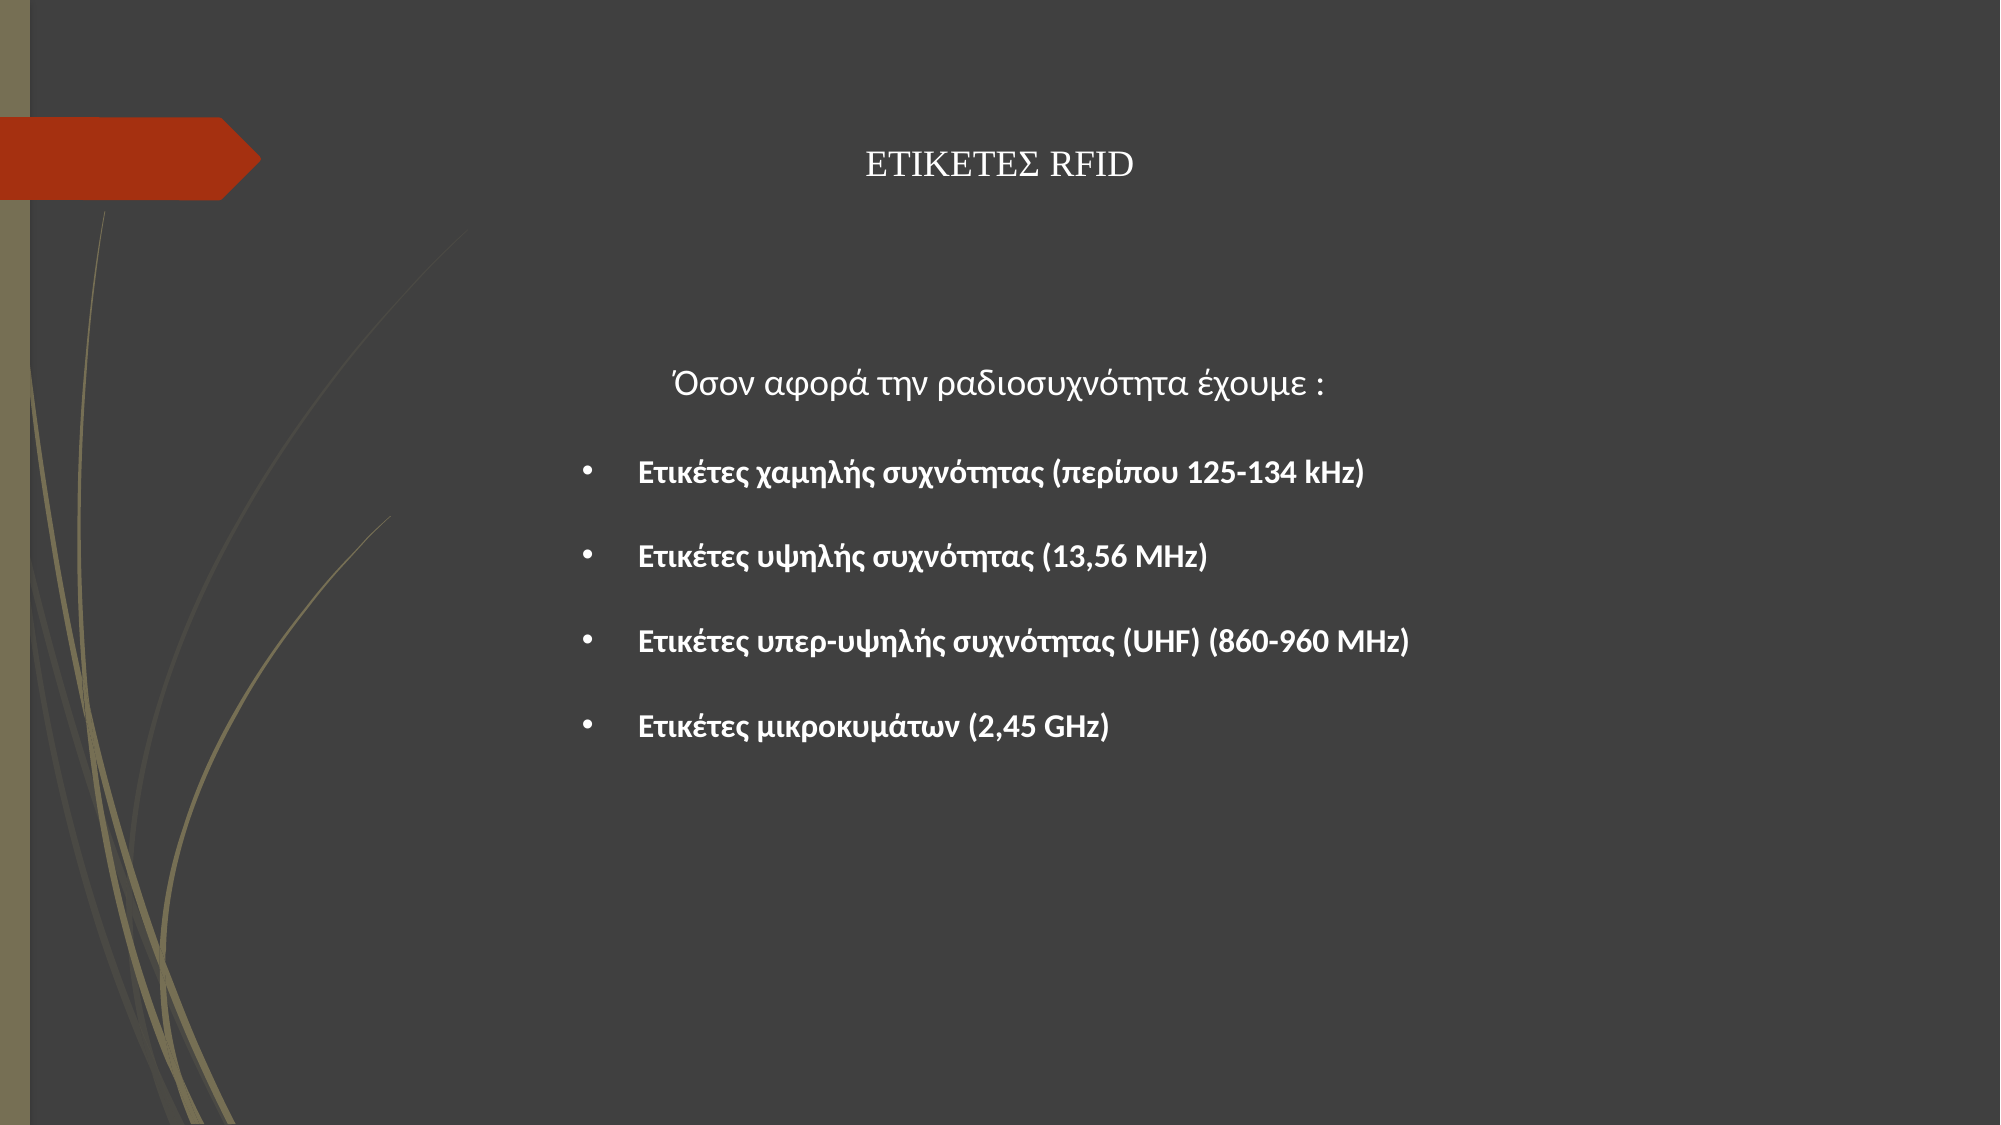

ΕΤΙΚΕΤΕΣ RFID
Όσον αφορά την ραδιοσυχνότητα έχουμε :

Ετικέτες χαμηλής συχνότητας (περίπου 125-134 kHz)

Ετικέτες υψηλής συχνότητας (13,56 MHz)

Ετικέτες υπερ-υψηλής συχνότητας (UHF) (860-960 MHz)

Ετικέτες μικροκυμάτων (2,45 GHz)